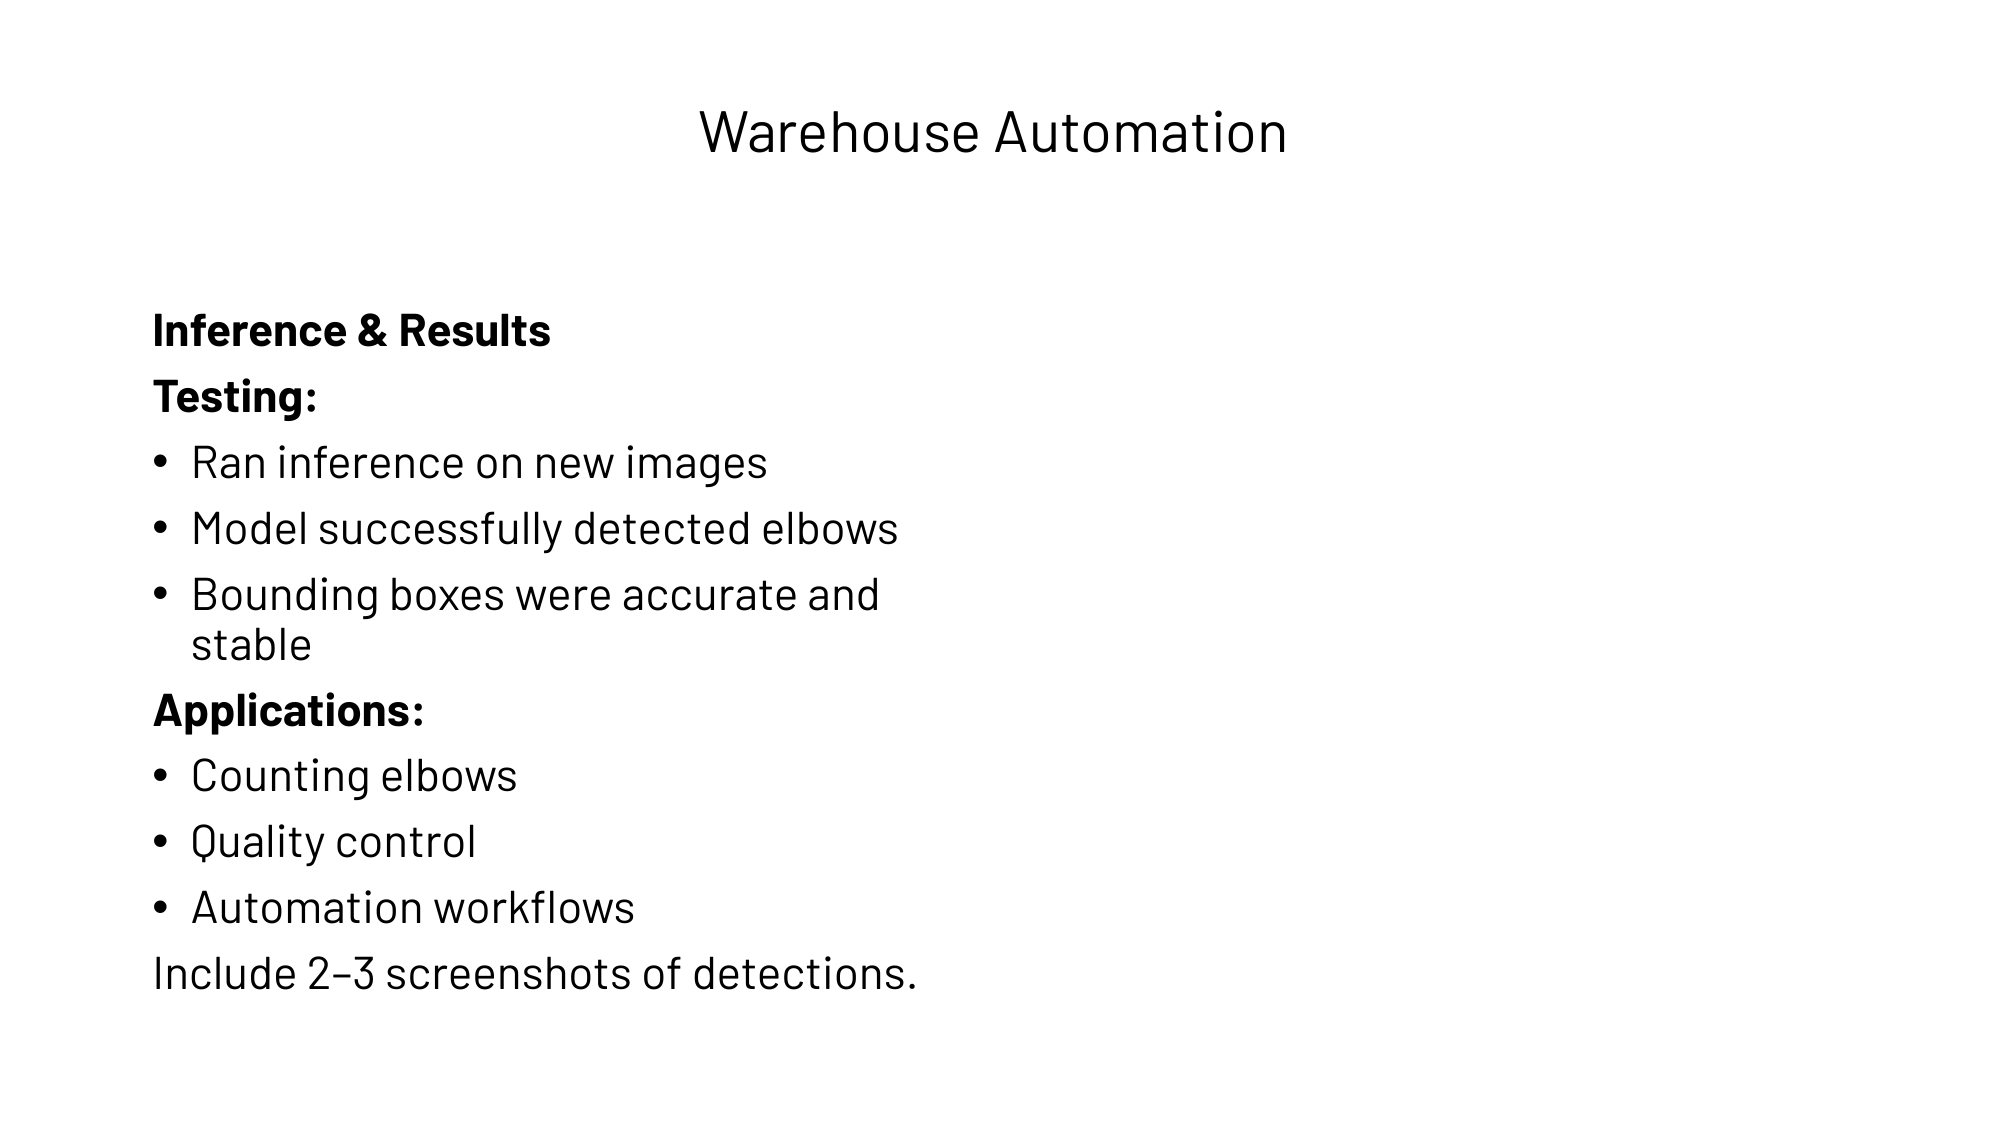

# Warehouse Automation
Inference & Results
Testing:
Ran inference on new images
Model successfully detected elbows
Bounding boxes were accurate and stable
Applications:
Counting elbows
Quality control
Automation workflows
Include 2–3 screenshots of detections.